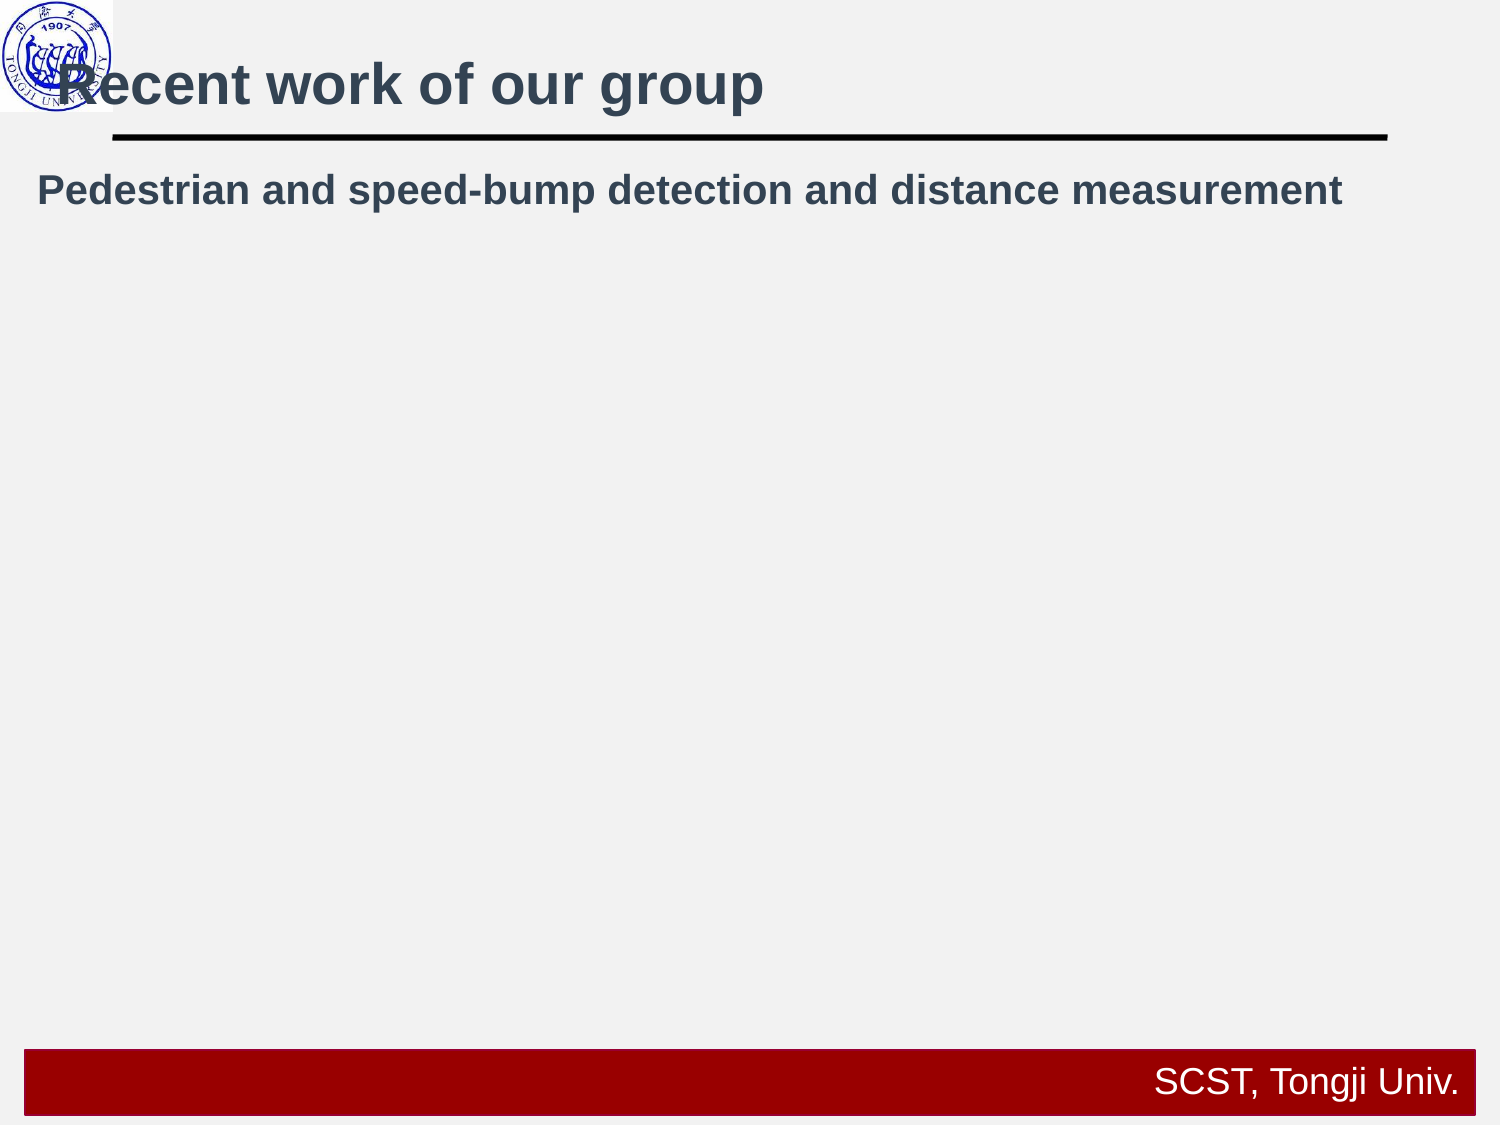

Recent work of our group
Pedestrian and speed-bump detection and distance measurement